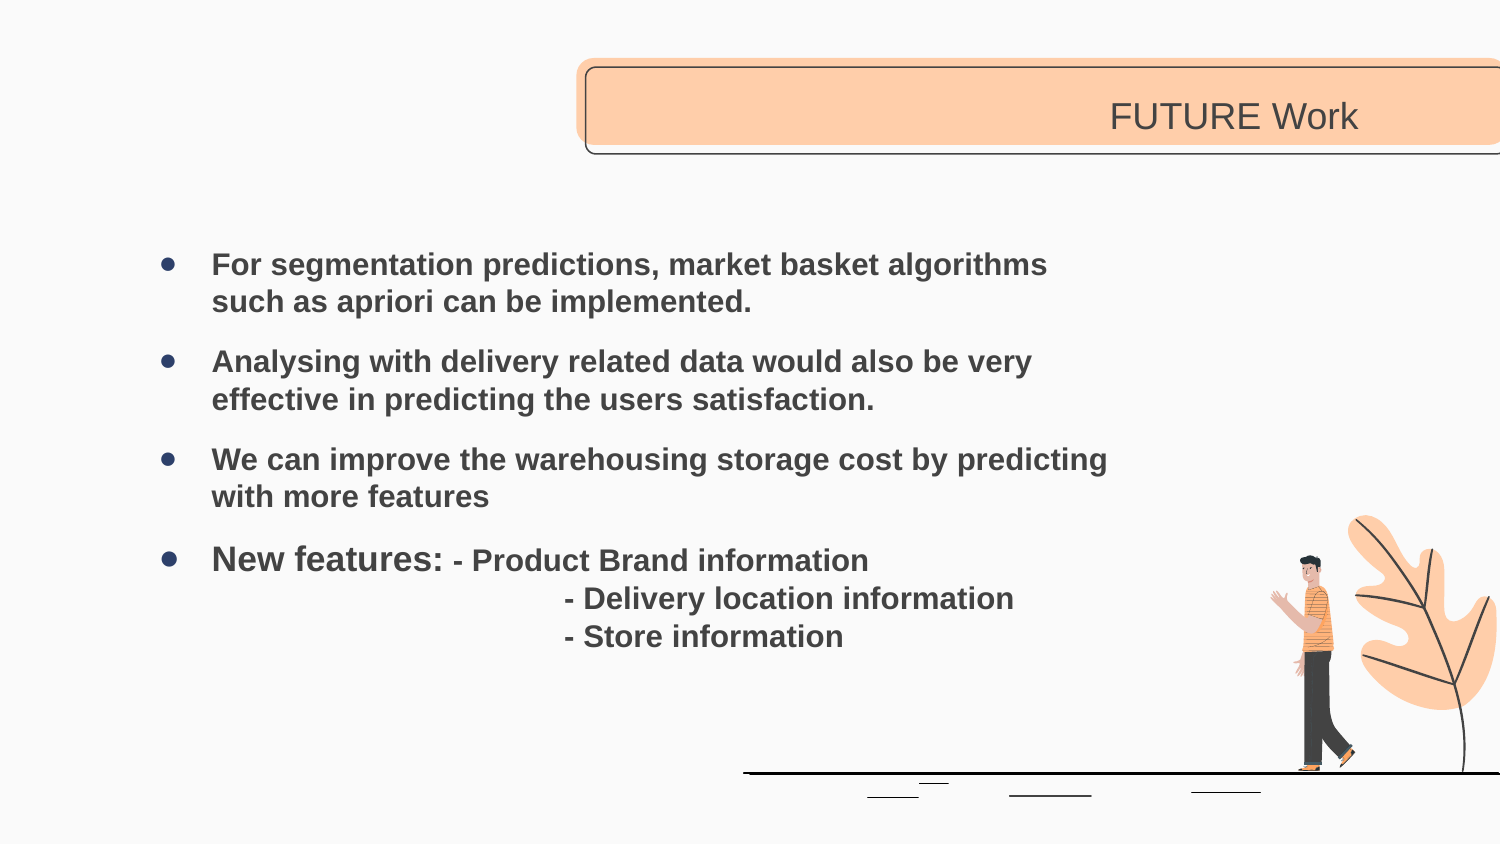

FUTURE Work

For segmentation predictions, market basket algorithms such as apriori can be implemented.

Analysing with delivery related data would also be very effective in predicting the users satisfaction.

We can improve the warehousing storage cost by predicting with more features

New features: - Product Brand information
		      - Delivery location information
		      - Store information